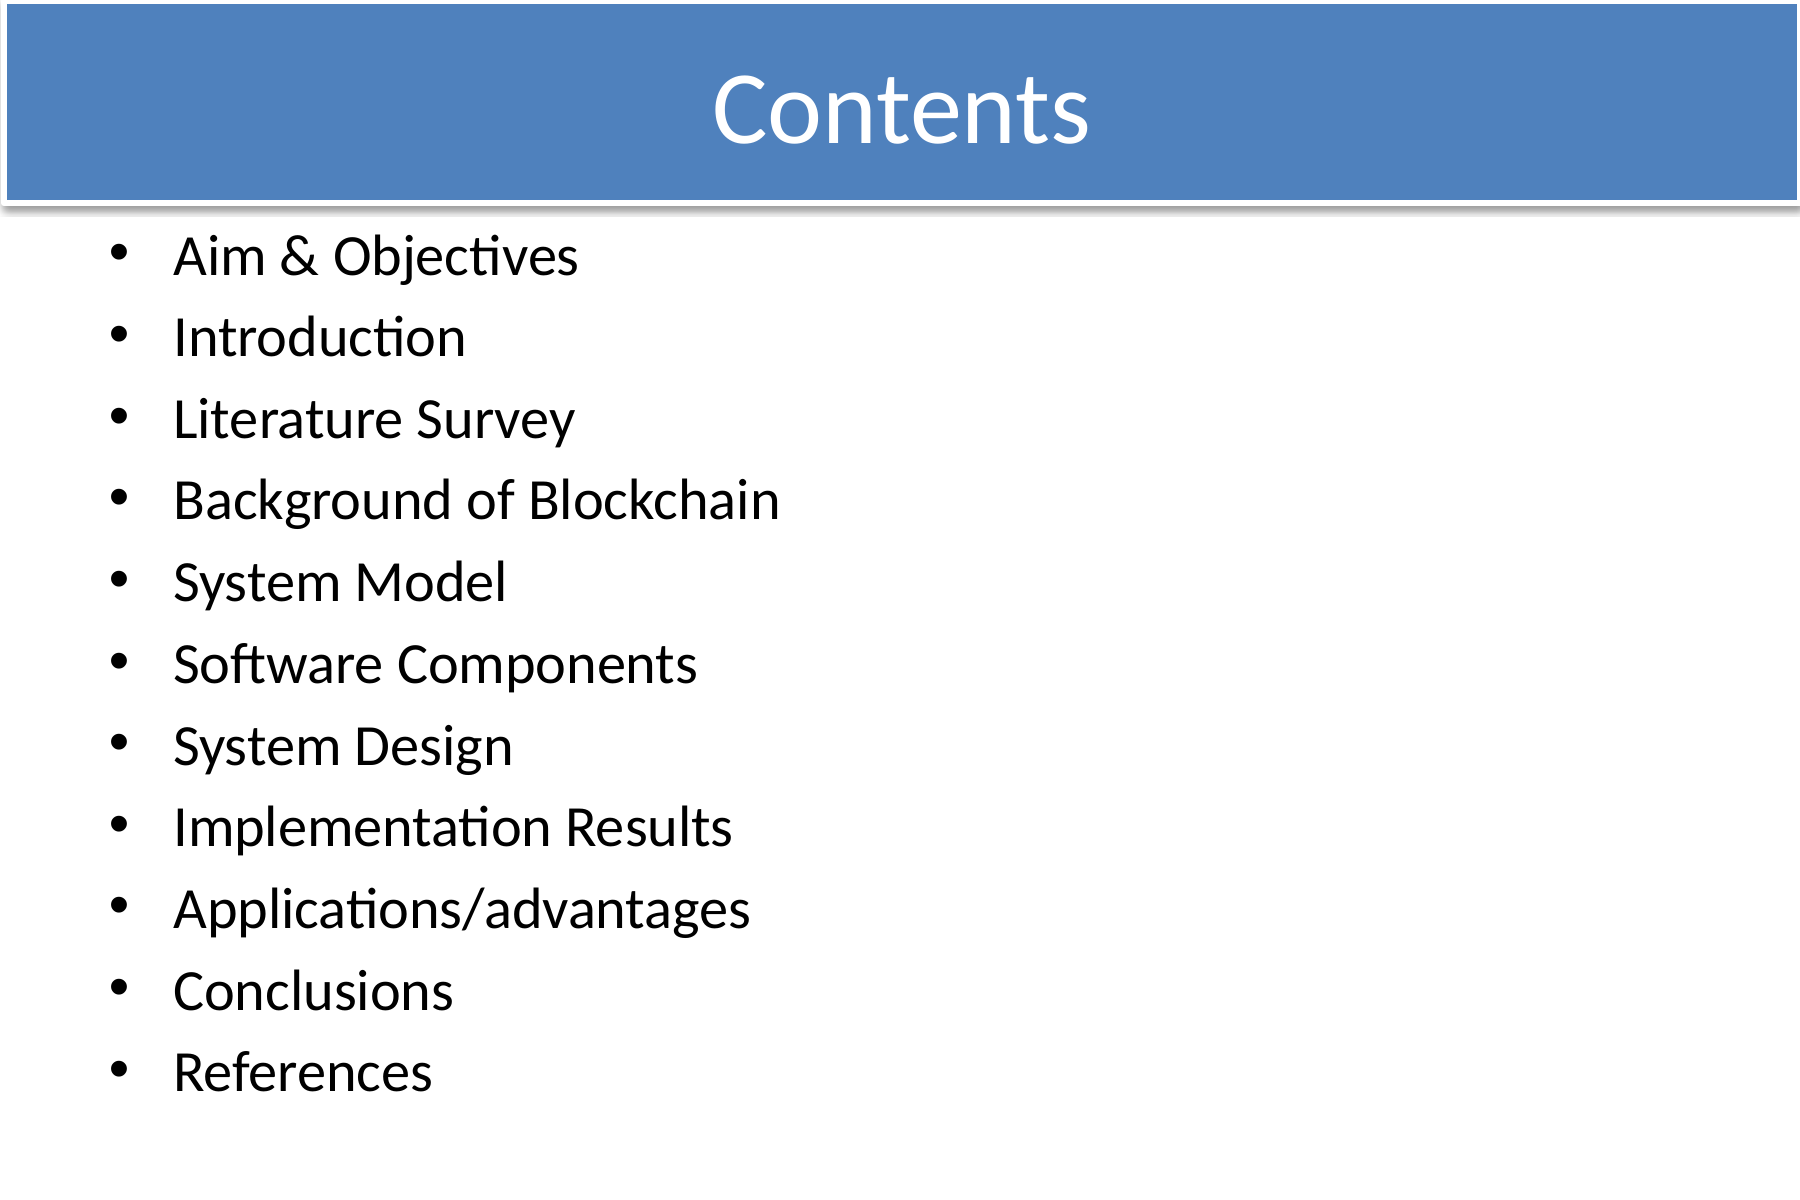

# Contents
Aim & Objectives
Introduction
Literature Survey
Background of Blockchain
System Model
Software Components
System Design
Implementation Results
Applications/advantages
Conclusions
References